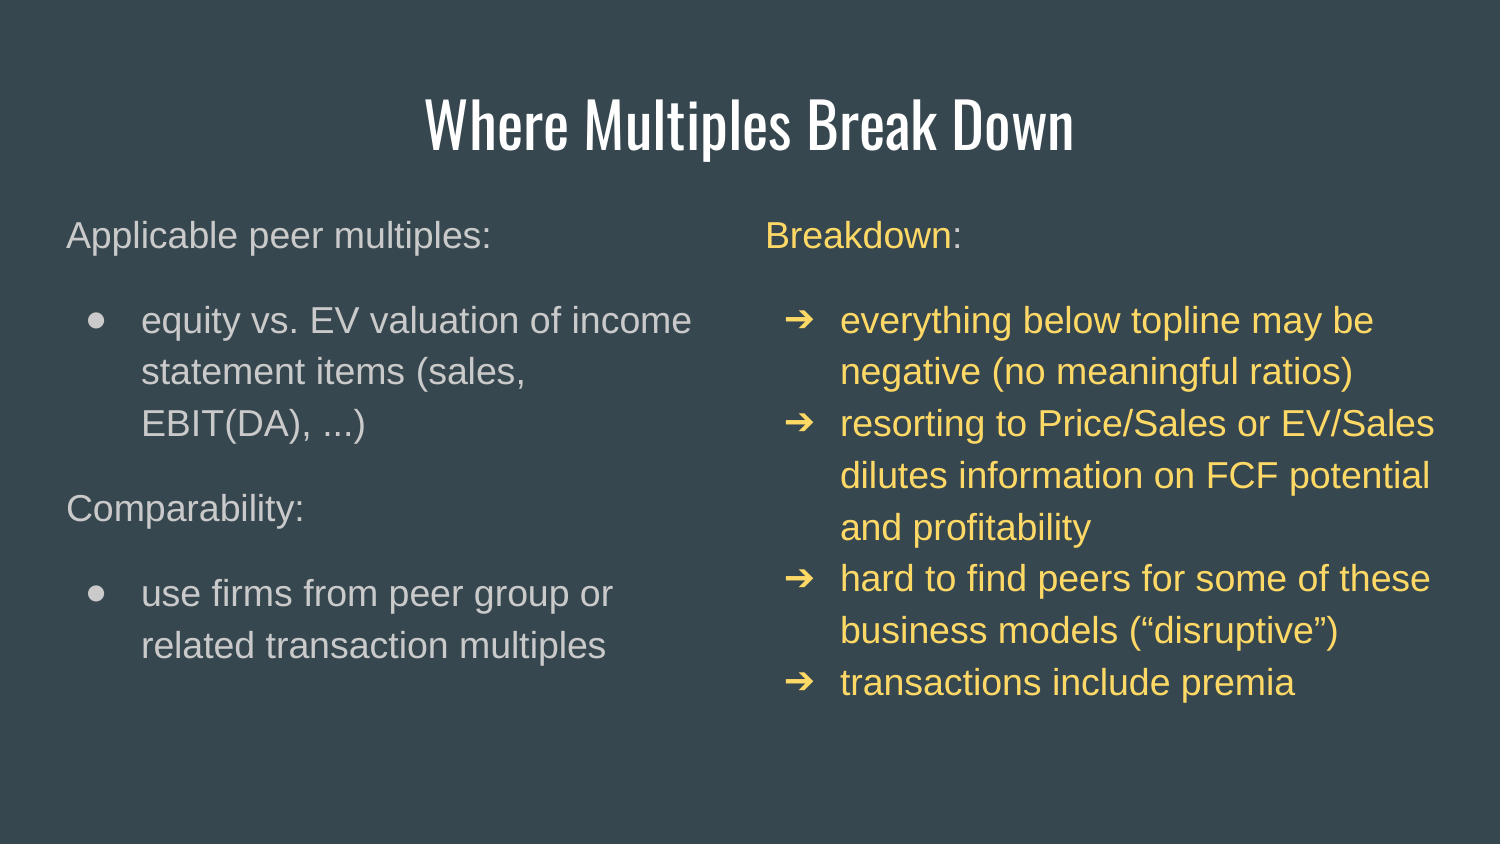

# Where Multiples Break Down
Applicable peer multiples:
equity vs. EV valuation of income statement items (sales, EBIT(DA), ...)
Comparability:
use firms from peer group or related transaction multiples

Breakdown:
everything below topline may be negative (no meaningful ratios)
resorting to Price/Sales or EV/Sales dilutes information on FCF potential and profitability
hard to find peers for some of these business models (“disruptive”)
transactions include premia